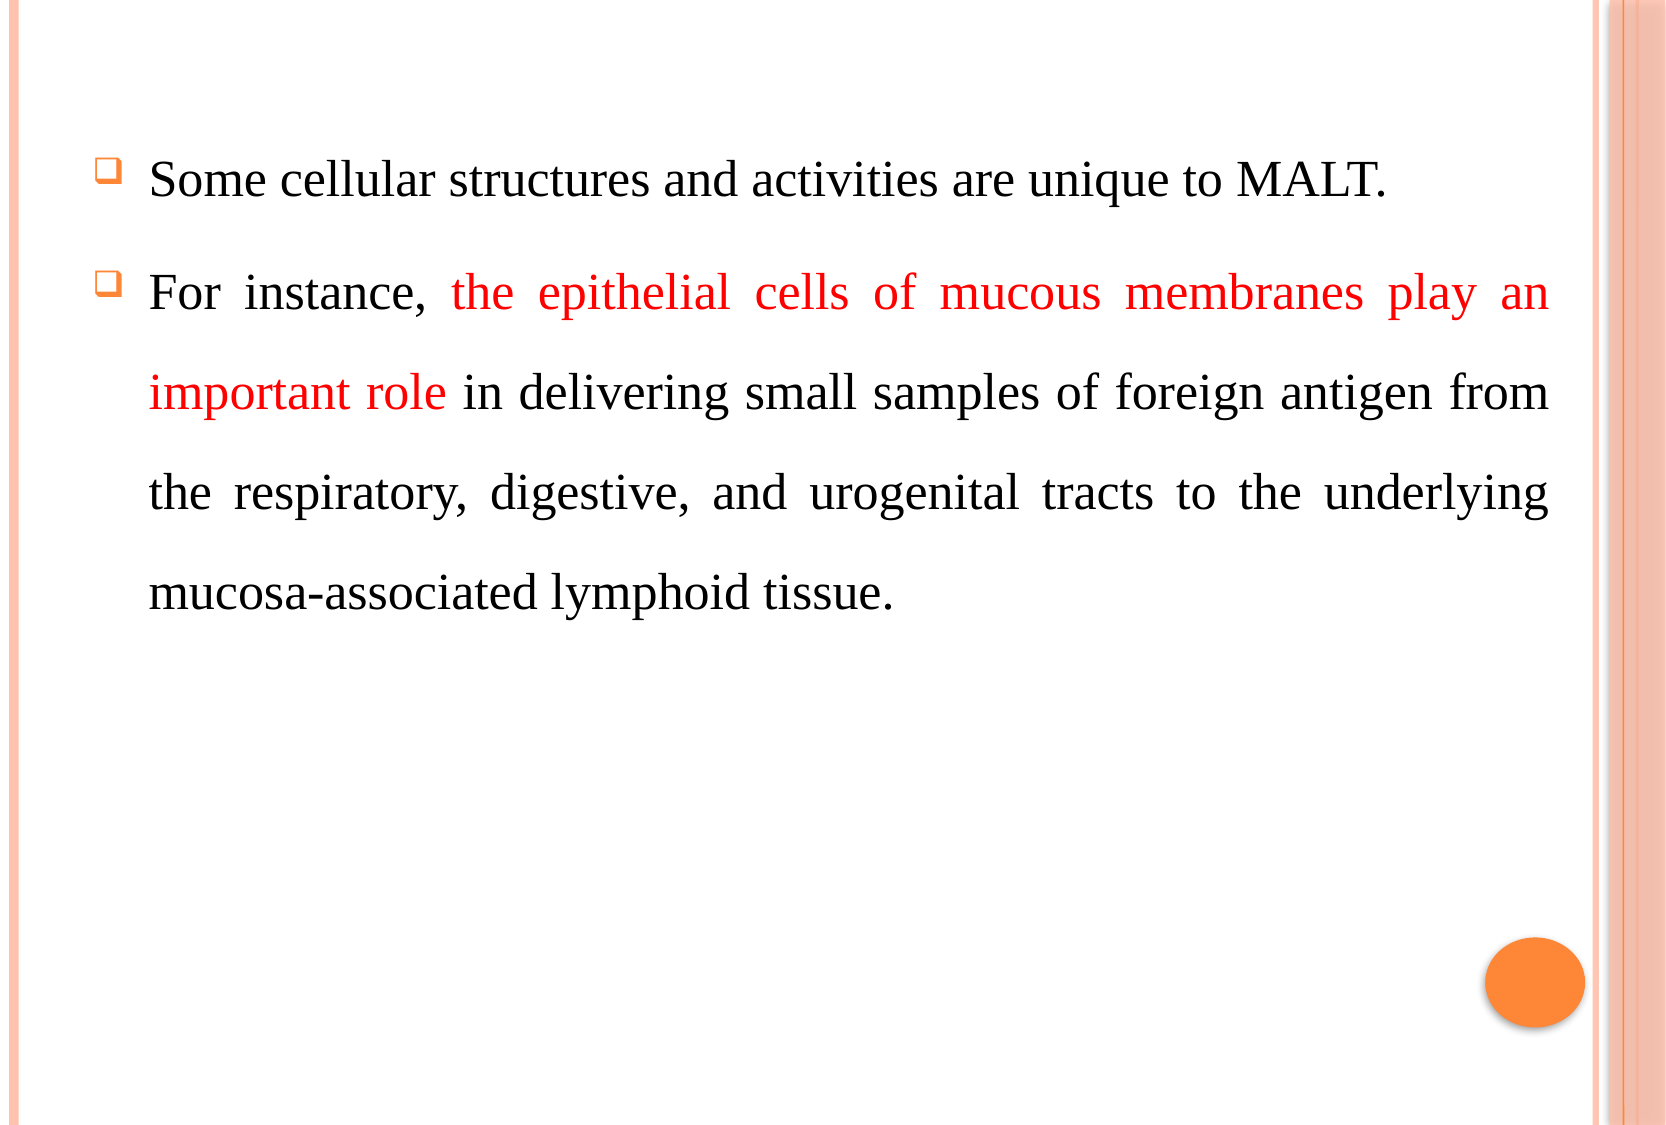

Some cellular structures and activities are unique to MALT.
For instance, the epithelial cells of mucous membranes play an important role in delivering small samples of foreign antigen from the respiratory, digestive, and urogenital tracts to the underlying mucosa-associated lymphoid tissue.